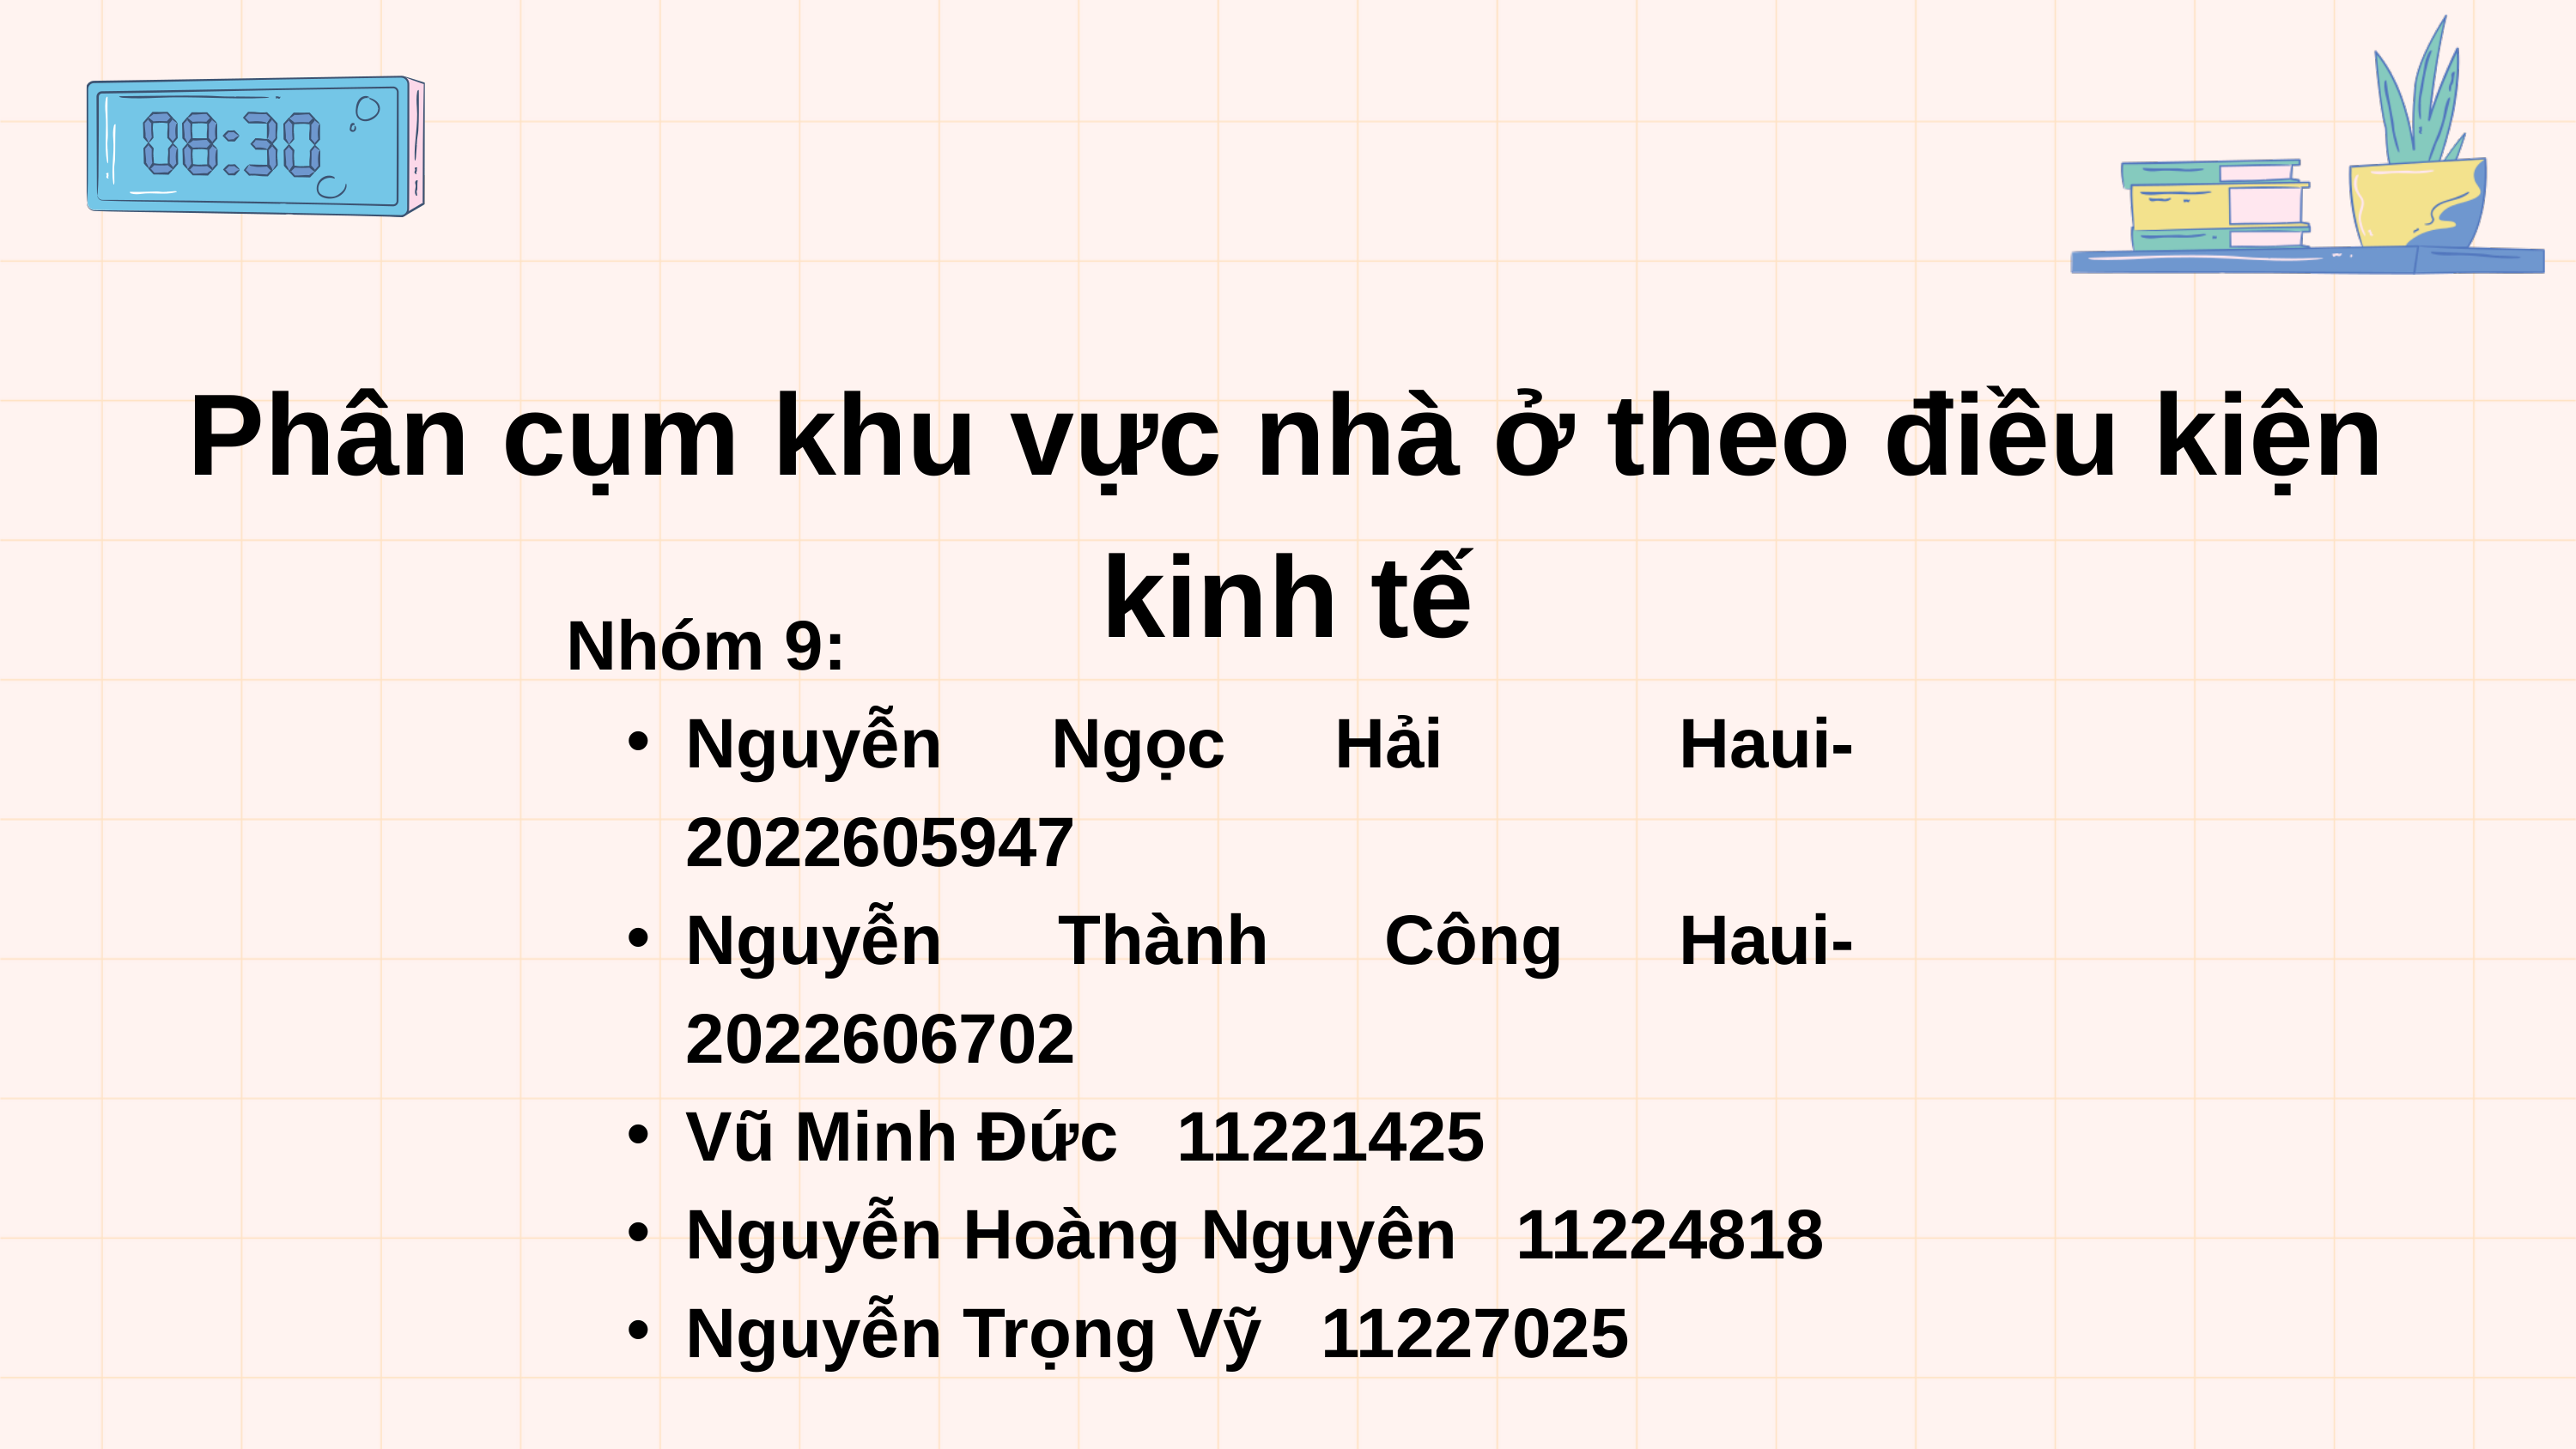

Phân cụm khu vực nhà ở theo điều kiện kinh tế
Nhóm 9:
Nguyễn Ngọc Hải   Haui-2022605947
Nguyễn Thành Công Haui-2022606702
Vũ Minh Đức   11221425
Nguyễn Hoàng Nguyên   11224818
Nguyễn Trọng Vỹ   11227025